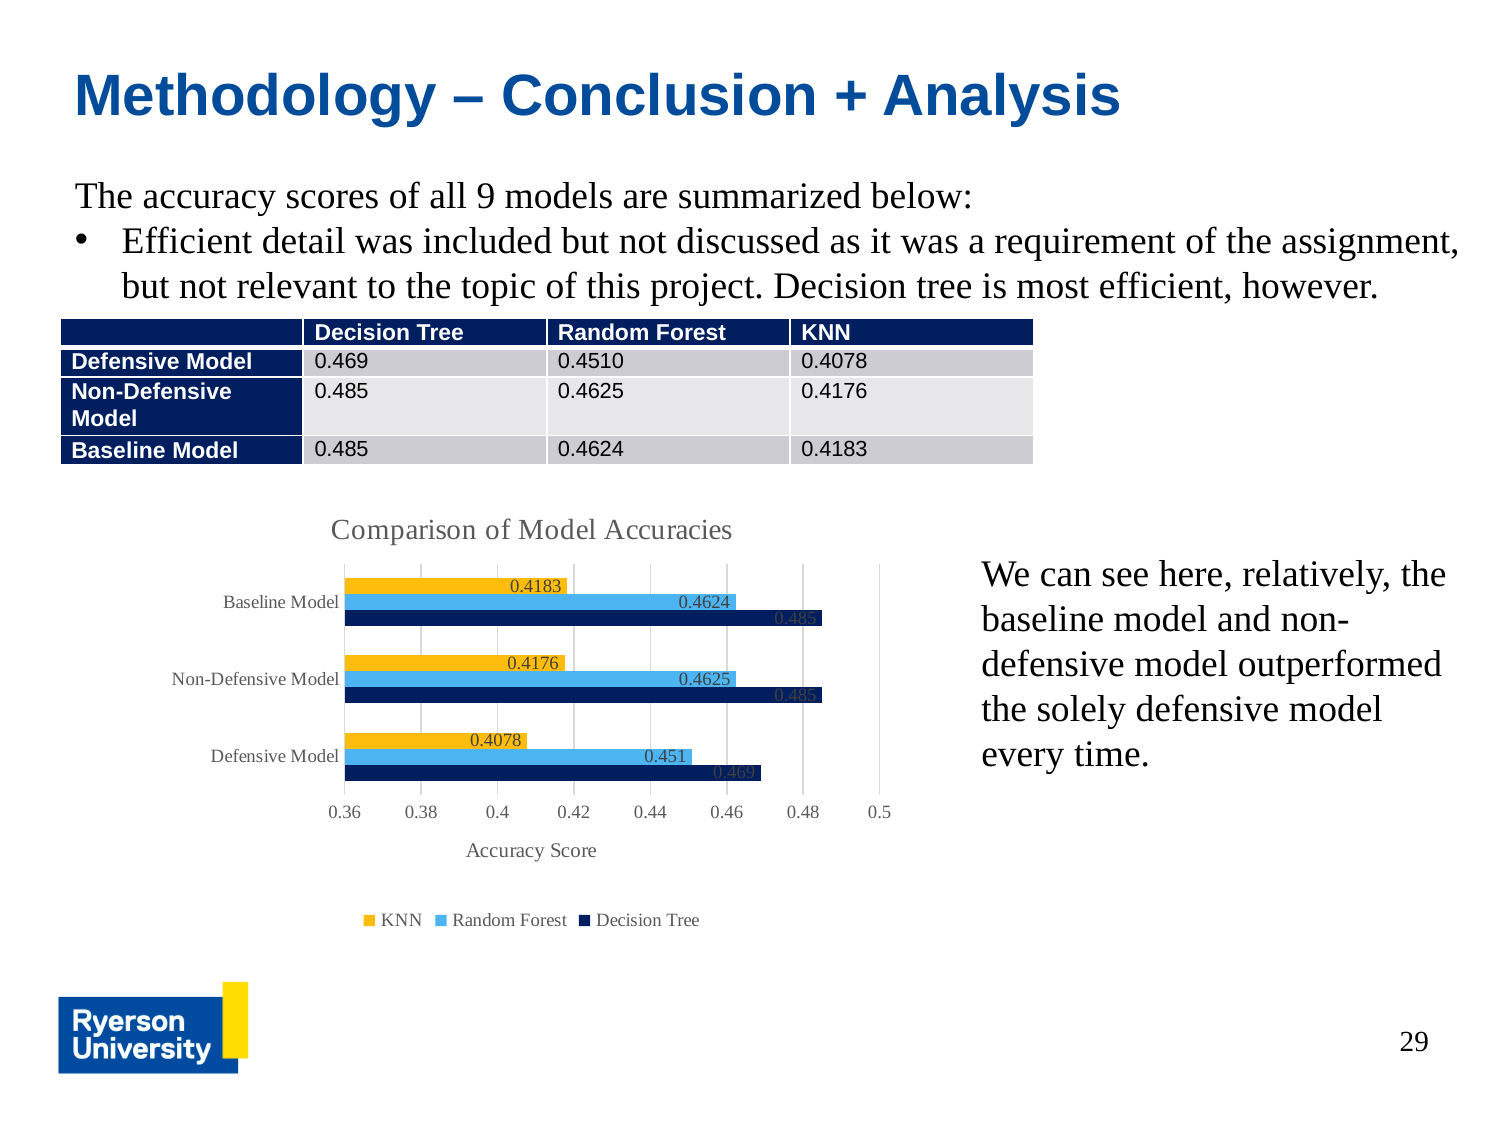

Methodology – Conclusion + Analysis
The accuracy scores of all 9 models are summarized below:
Efficient detail was included but not discussed as it was a requirement of the assignment, but not relevant to the topic of this project. Decision tree is most efficient, however.
|  | Decision Tree | Random Forest | KNN |
| --- | --- | --- | --- |
| Defensive Model | 0.469 | 0.4510 | 0.4078 |
| Non-Defensive Model | 0.485 | 0.4625 | 0.4176 |
| Baseline Model | 0.485 | 0.4624 | 0.4183 |

### Chart: Comparison of Model Accuracies

| Category | Decision Tree | Random Forest | KNN |
|---|---|---|---|
| Defensive Model | 0.469 | 0.451 | 0.4078 |
| Non-Defensive Model | 0.485 | 0.4625 | 0.4176 |
| Baseline Model | 0.485 | 0.4624 | 0.4183 |
We can see here, relatively, the baseline model and non-defensive model outperformed the solely defensive model every time.
29